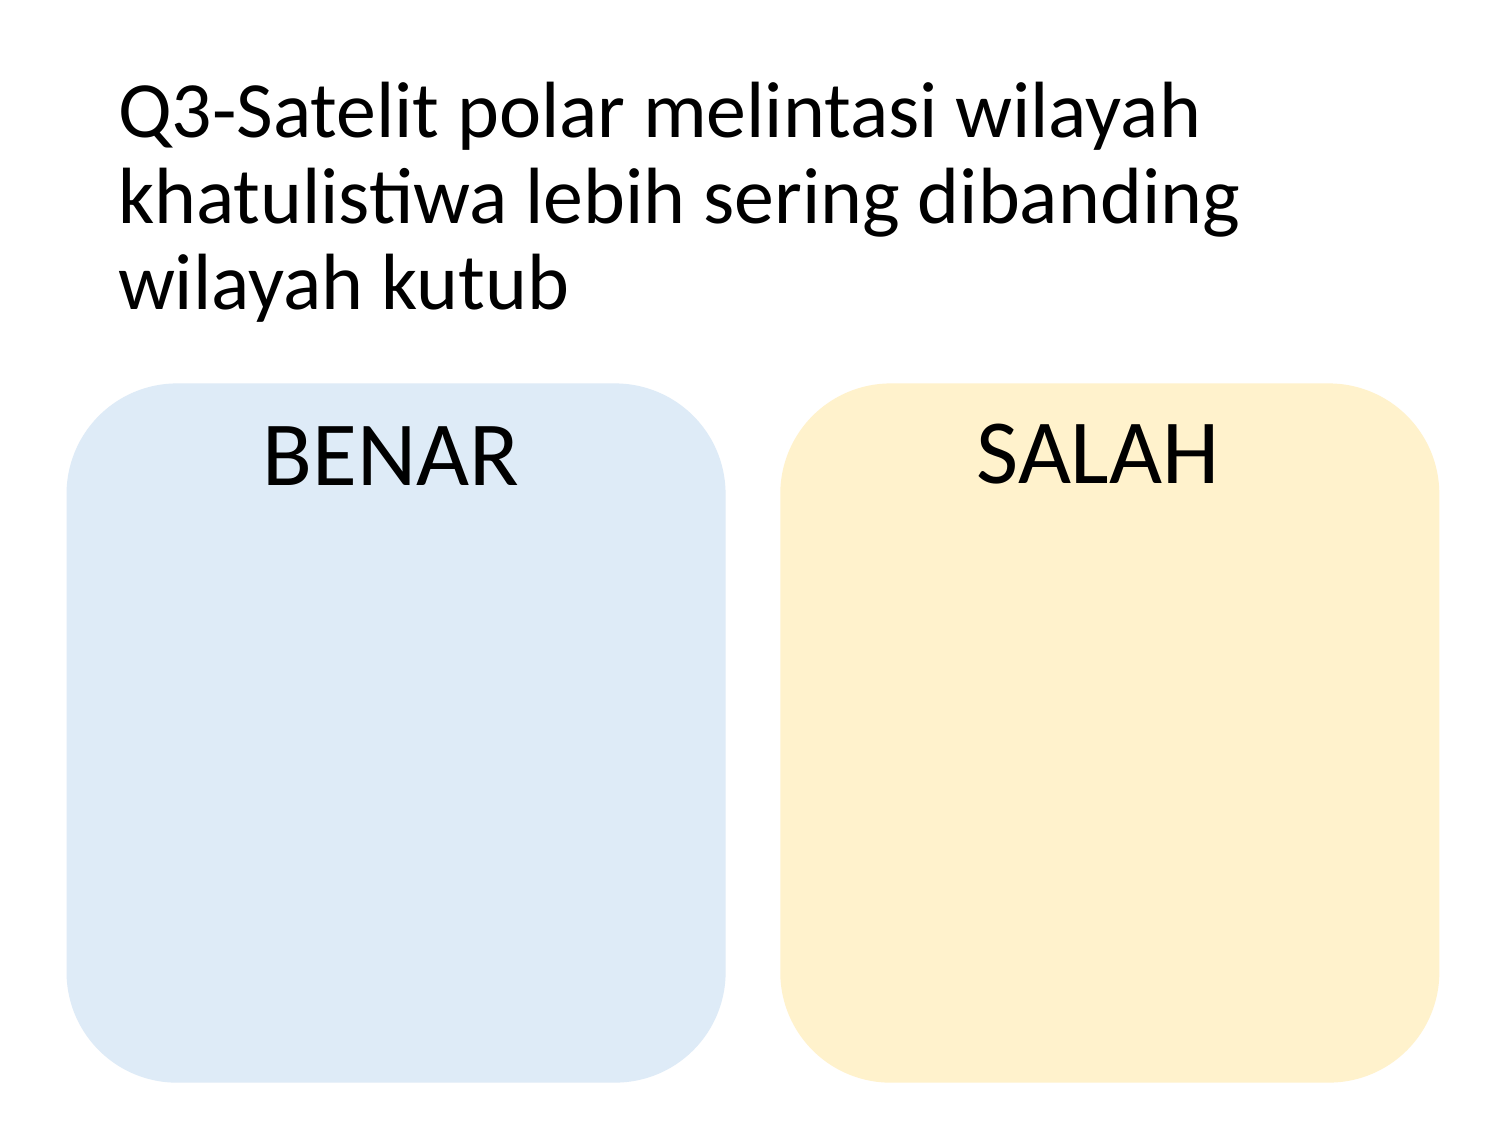

# Q3-Satelit polar melintasi wilayah khatulistiwa lebih sering dibanding wilayah kutub

SALAH
BENAR